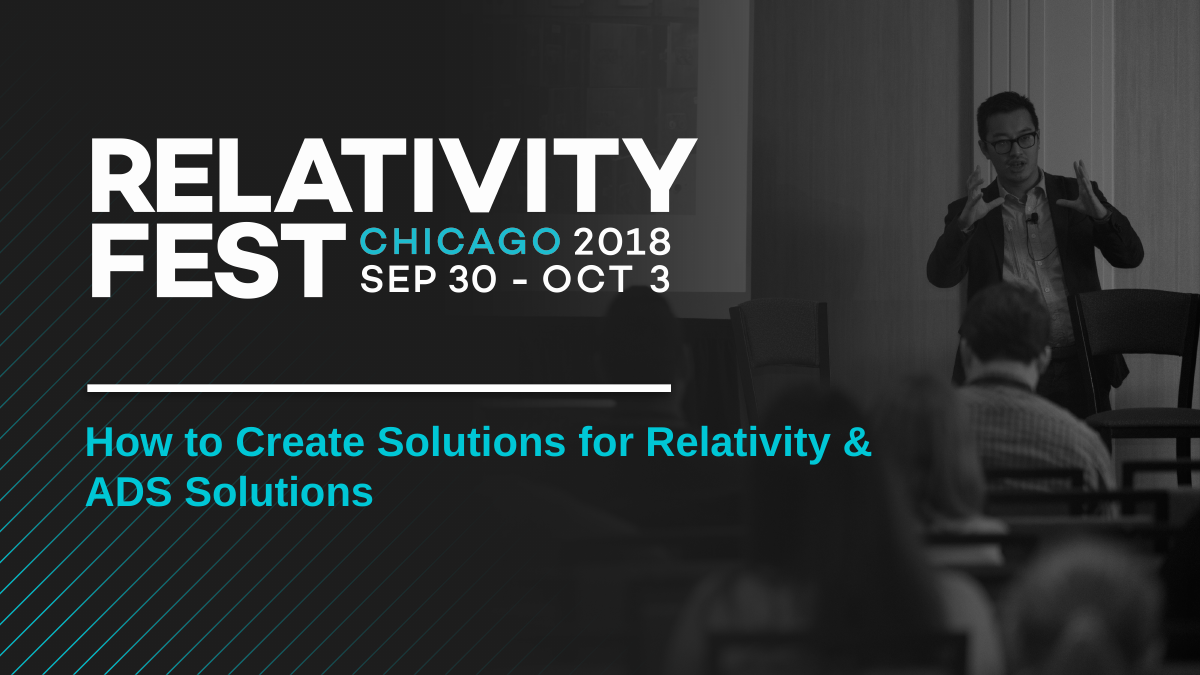

How to Create Solutions for Relativity & ADS Solutions